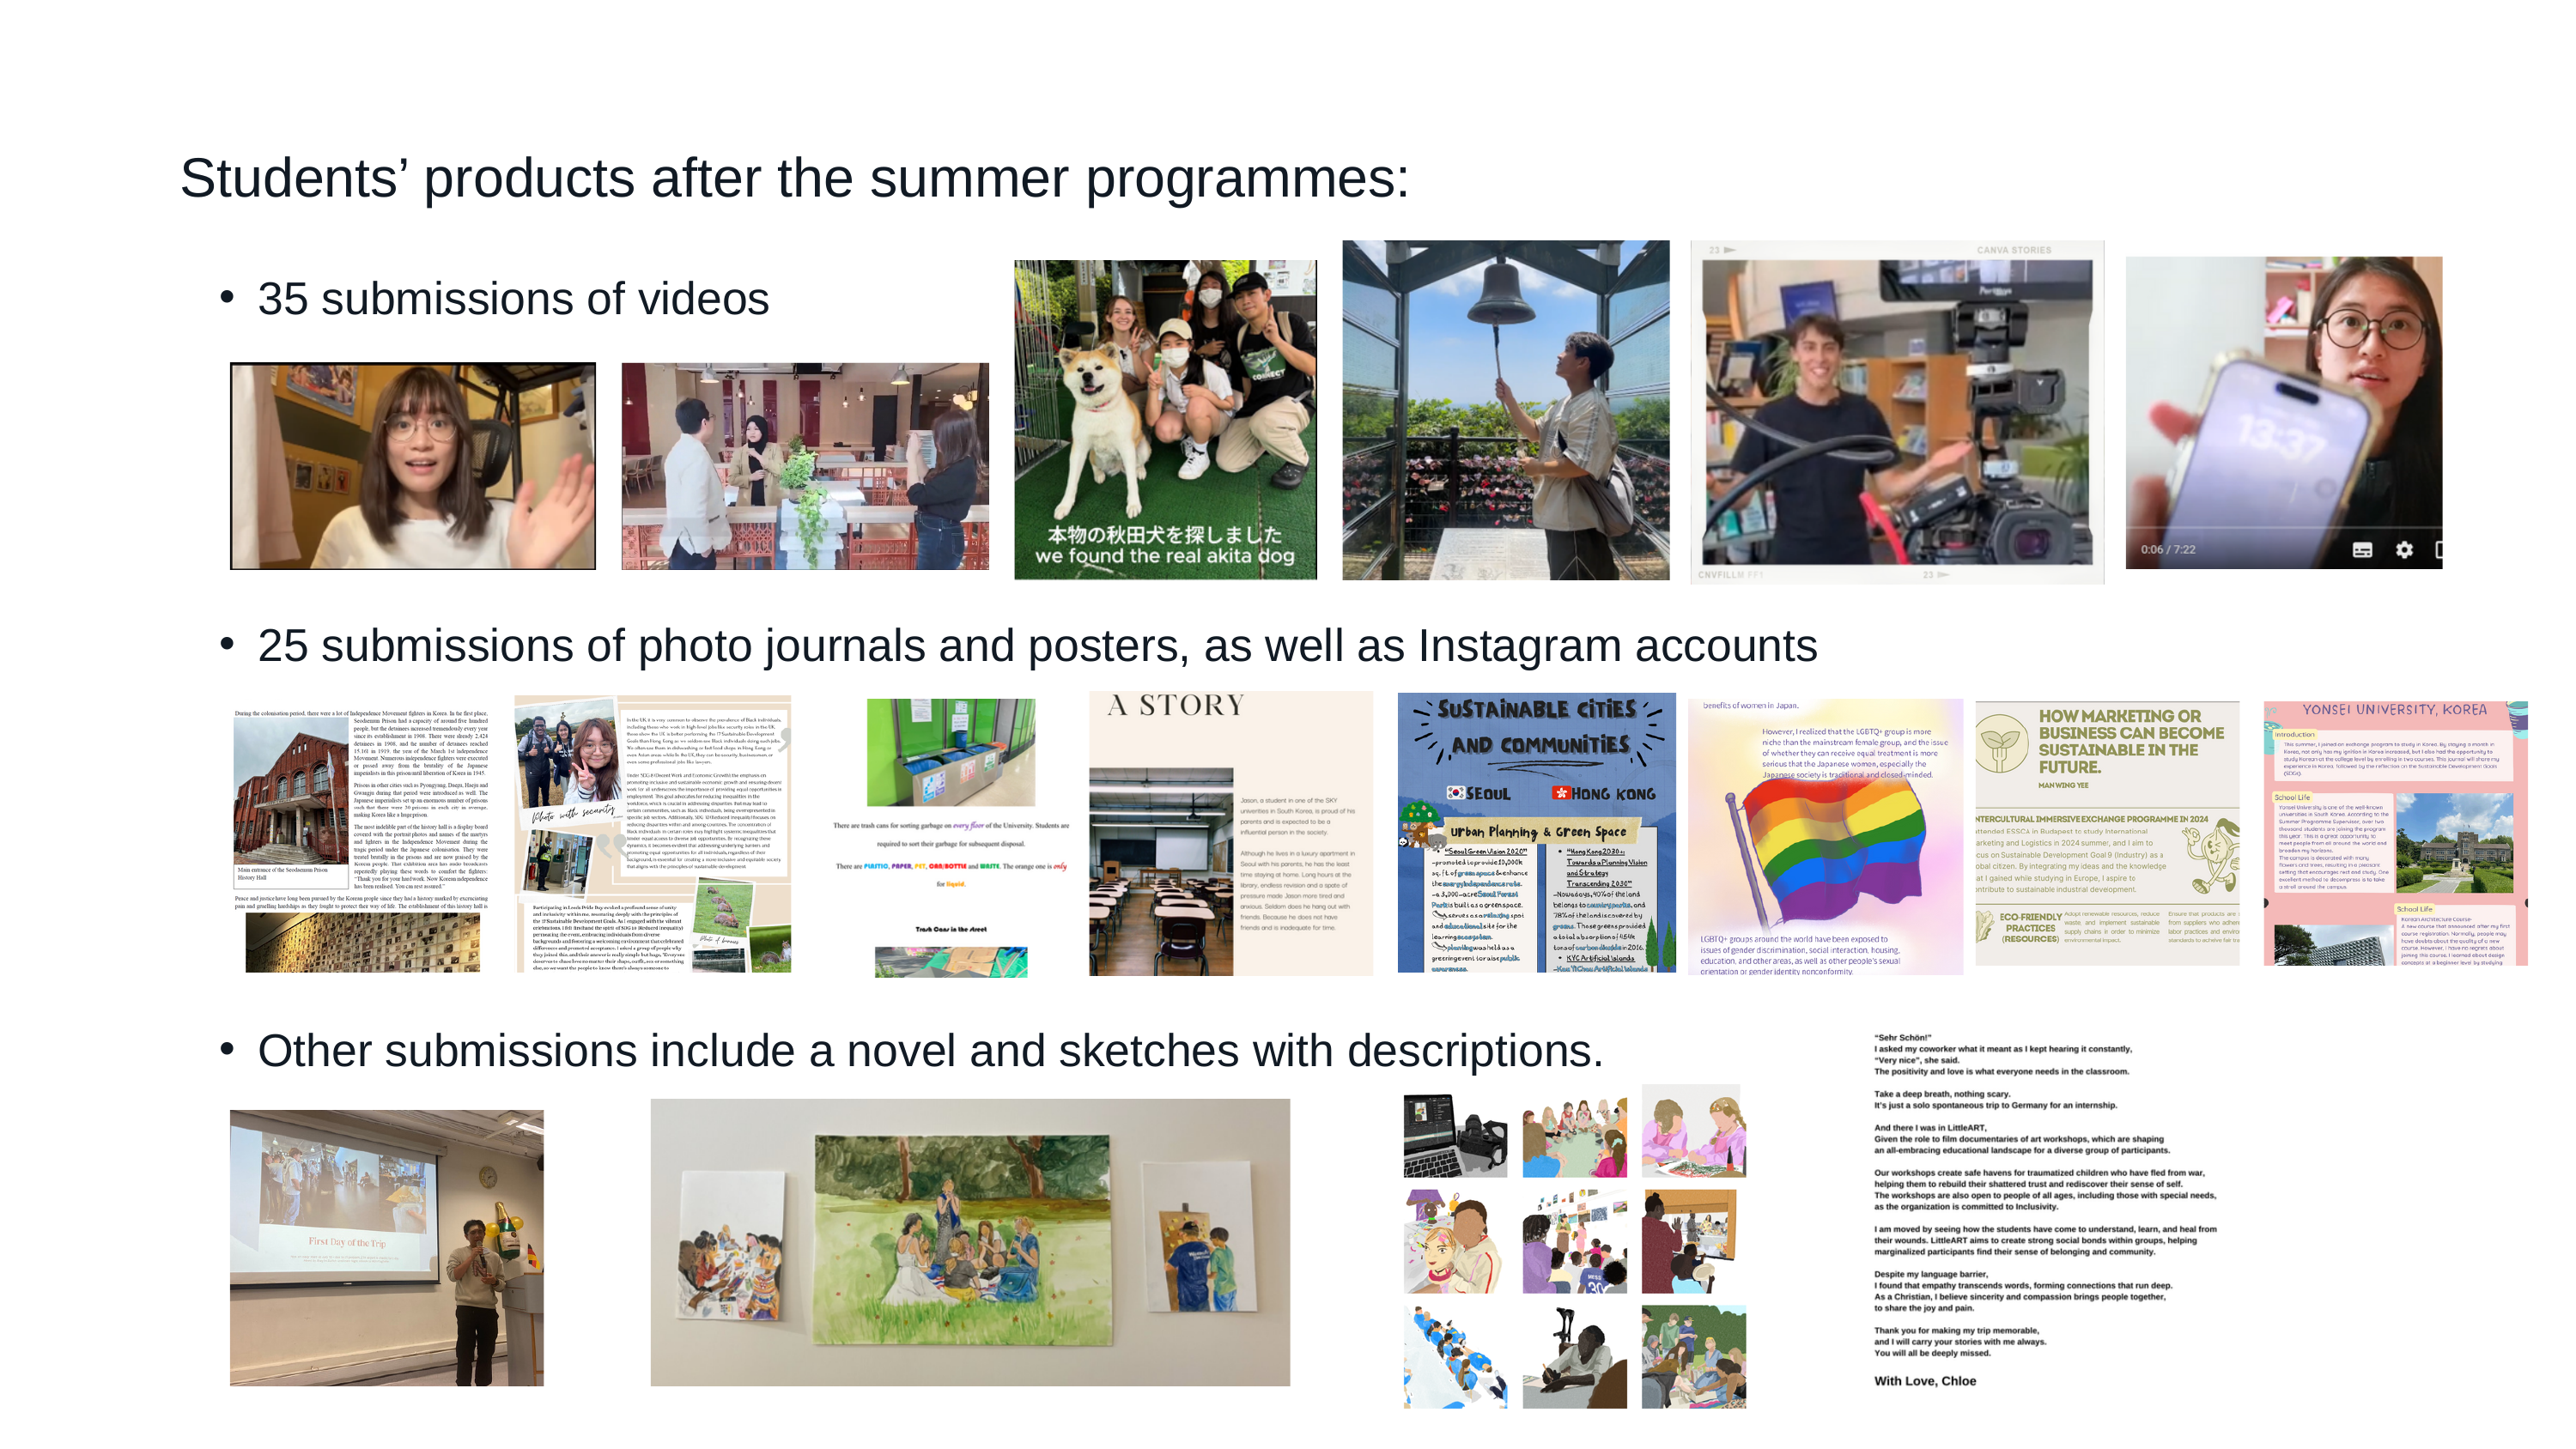

Students’ products after the summer programmes:

35 submissions of videos

25 submissions of photo journals and posters, as well as Instagram accounts

Other submissions include a novel and sketches with descriptions.